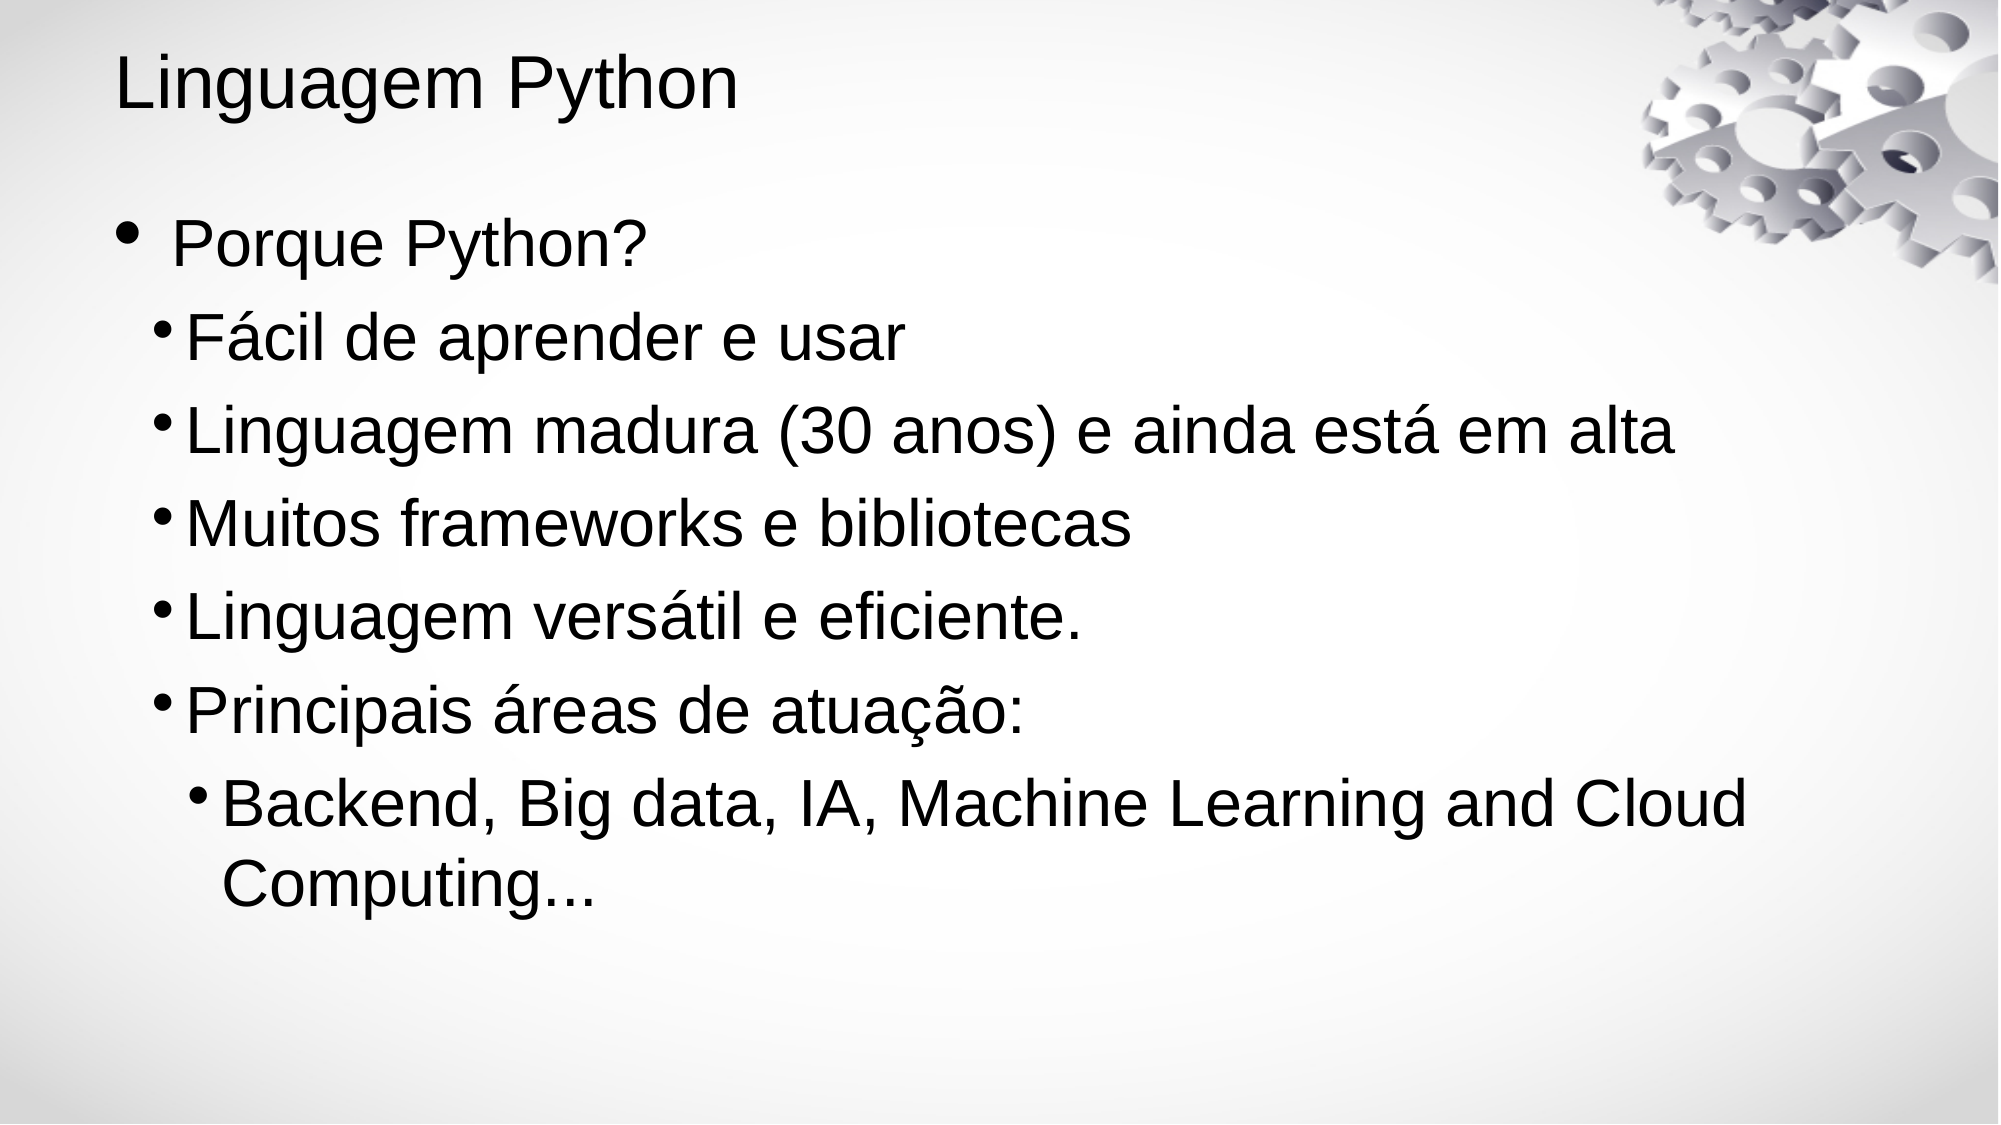

Linguagem Python
Porque Python?
Fácil de aprender e usar
Linguagem madura (30 anos) e ainda está em alta
Muitos frameworks e bibliotecas
Linguagem versátil e eficiente.
Principais áreas de atuação:
Backend, Big data, IA, Machine Learning and Cloud Computing...